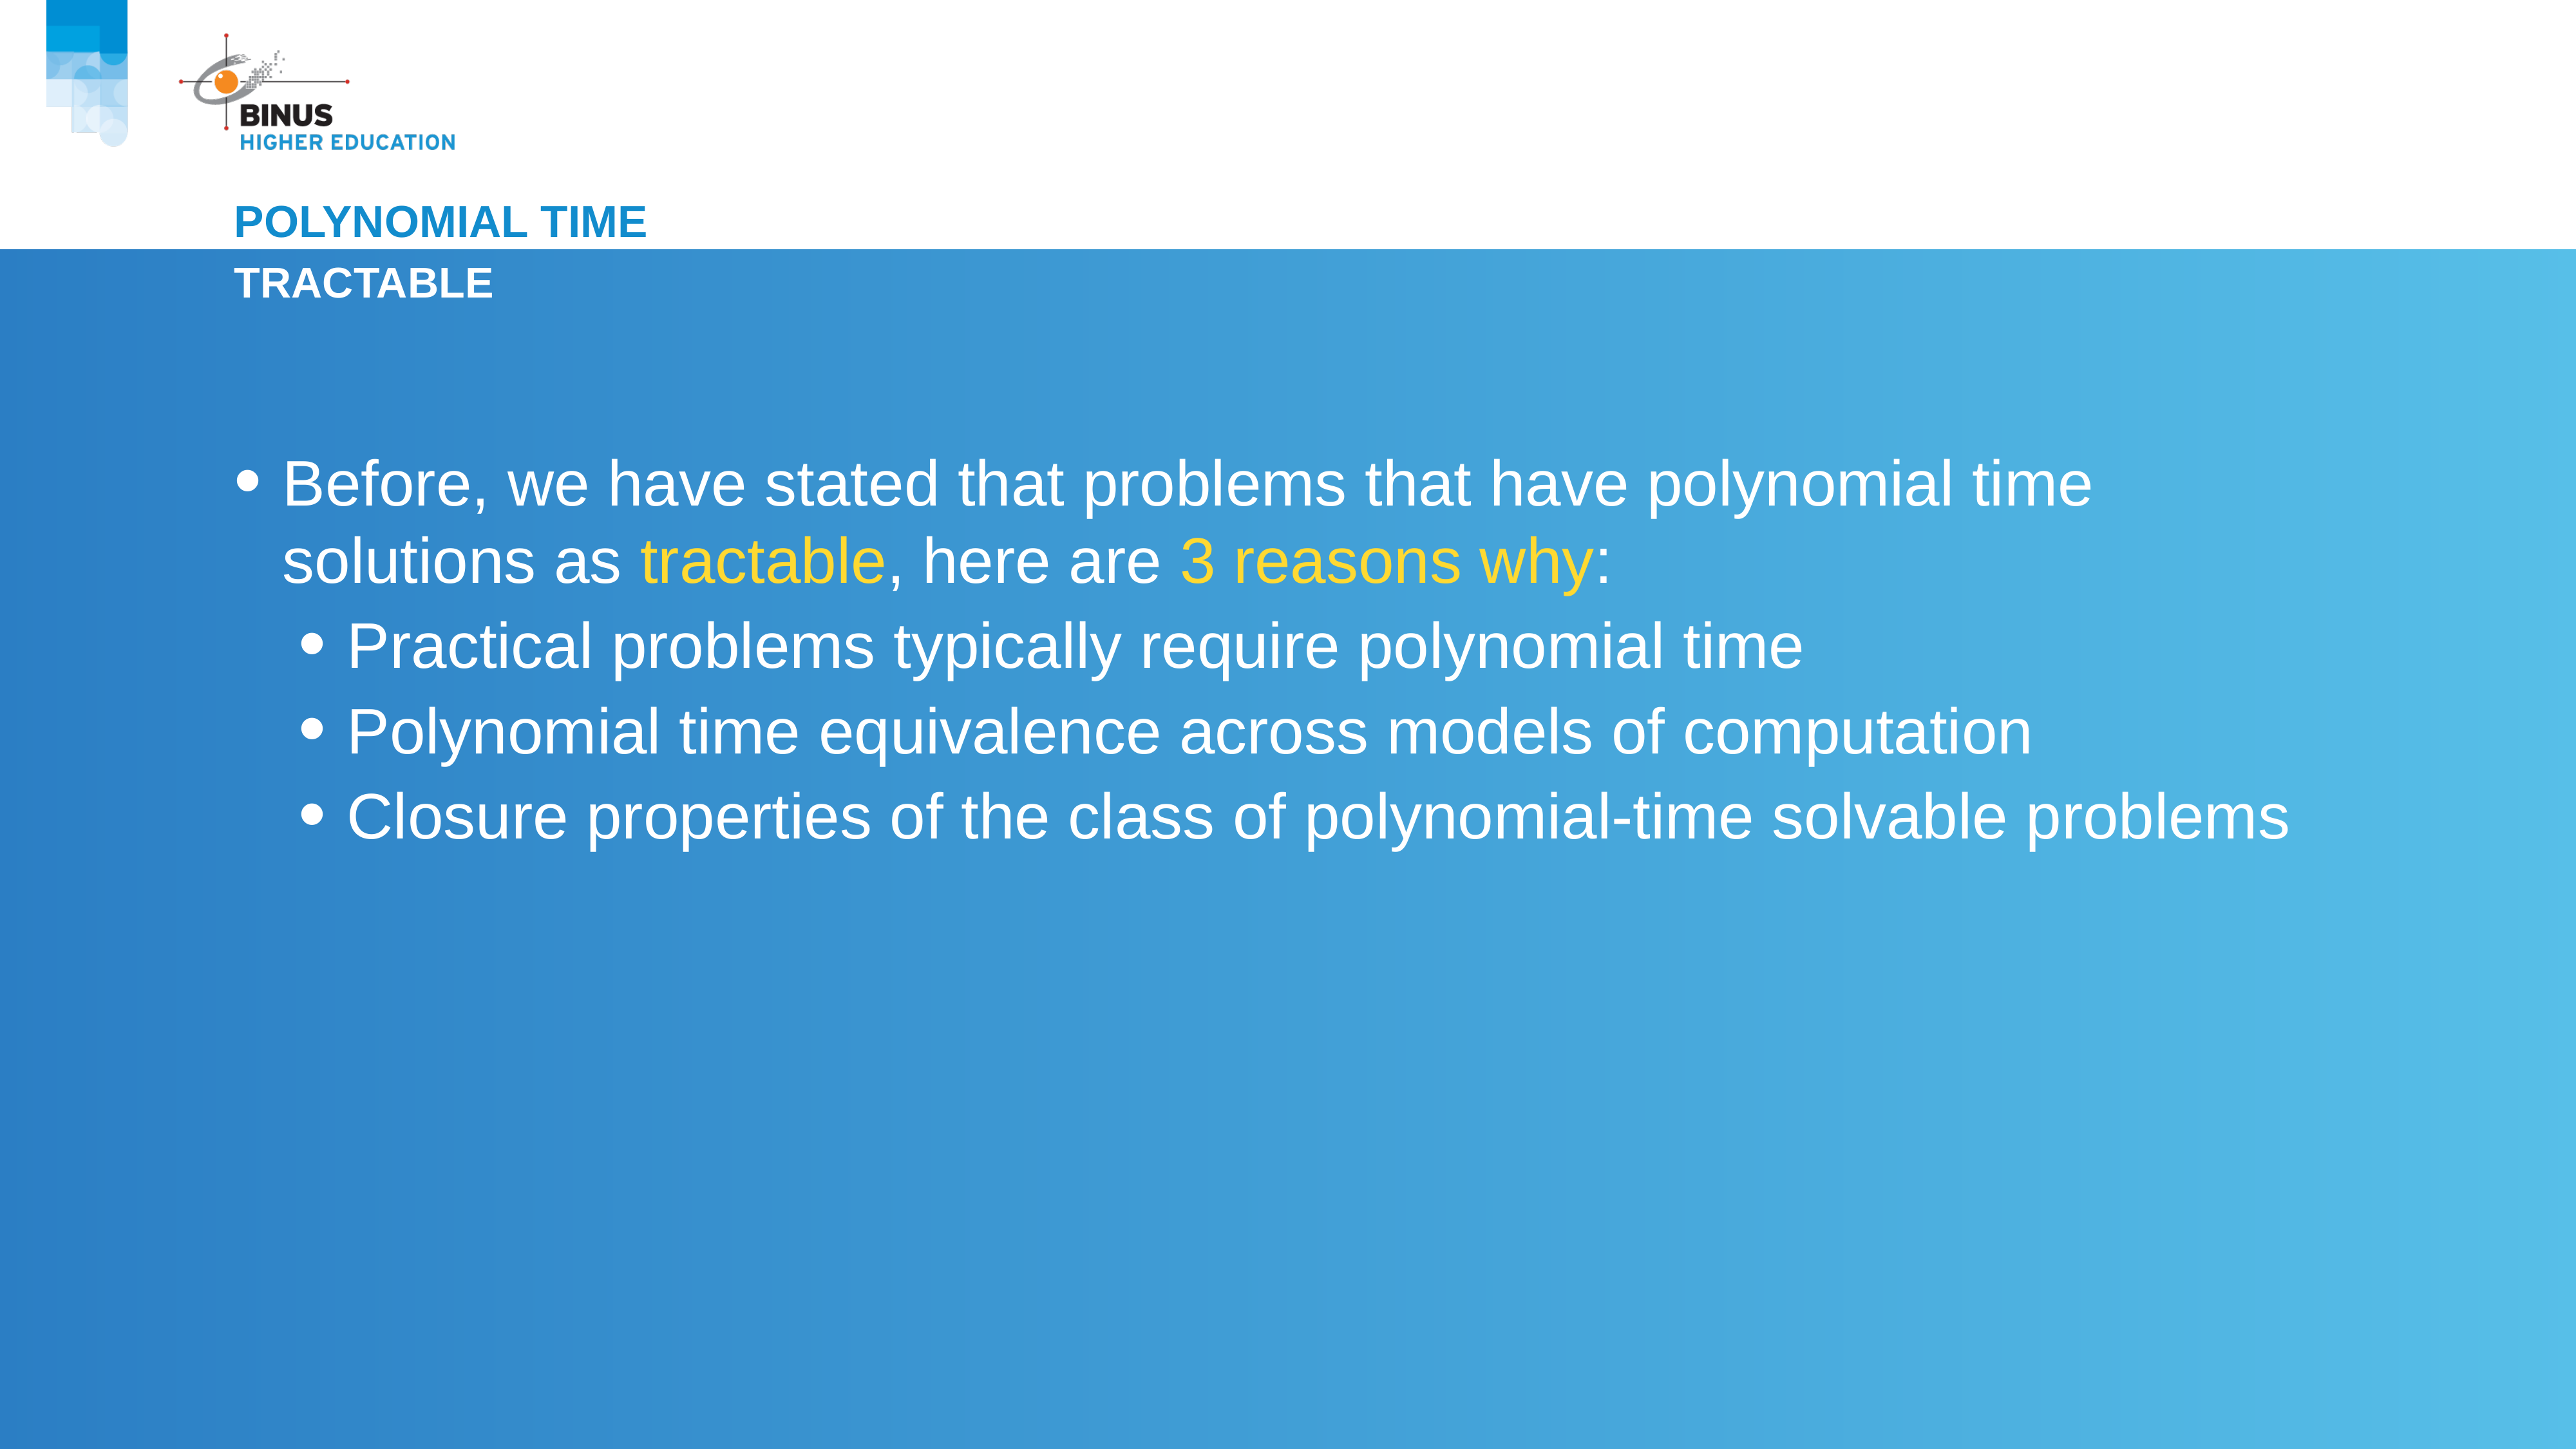

# Polynomial time
Tractable
Before, we have stated that problems that have polynomial time solutions as tractable, here are 3 reasons why:
Practical problems typically require polynomial time
Polynomial time equivalence across models of computation
Closure properties of the class of polynomial-time solvable problems